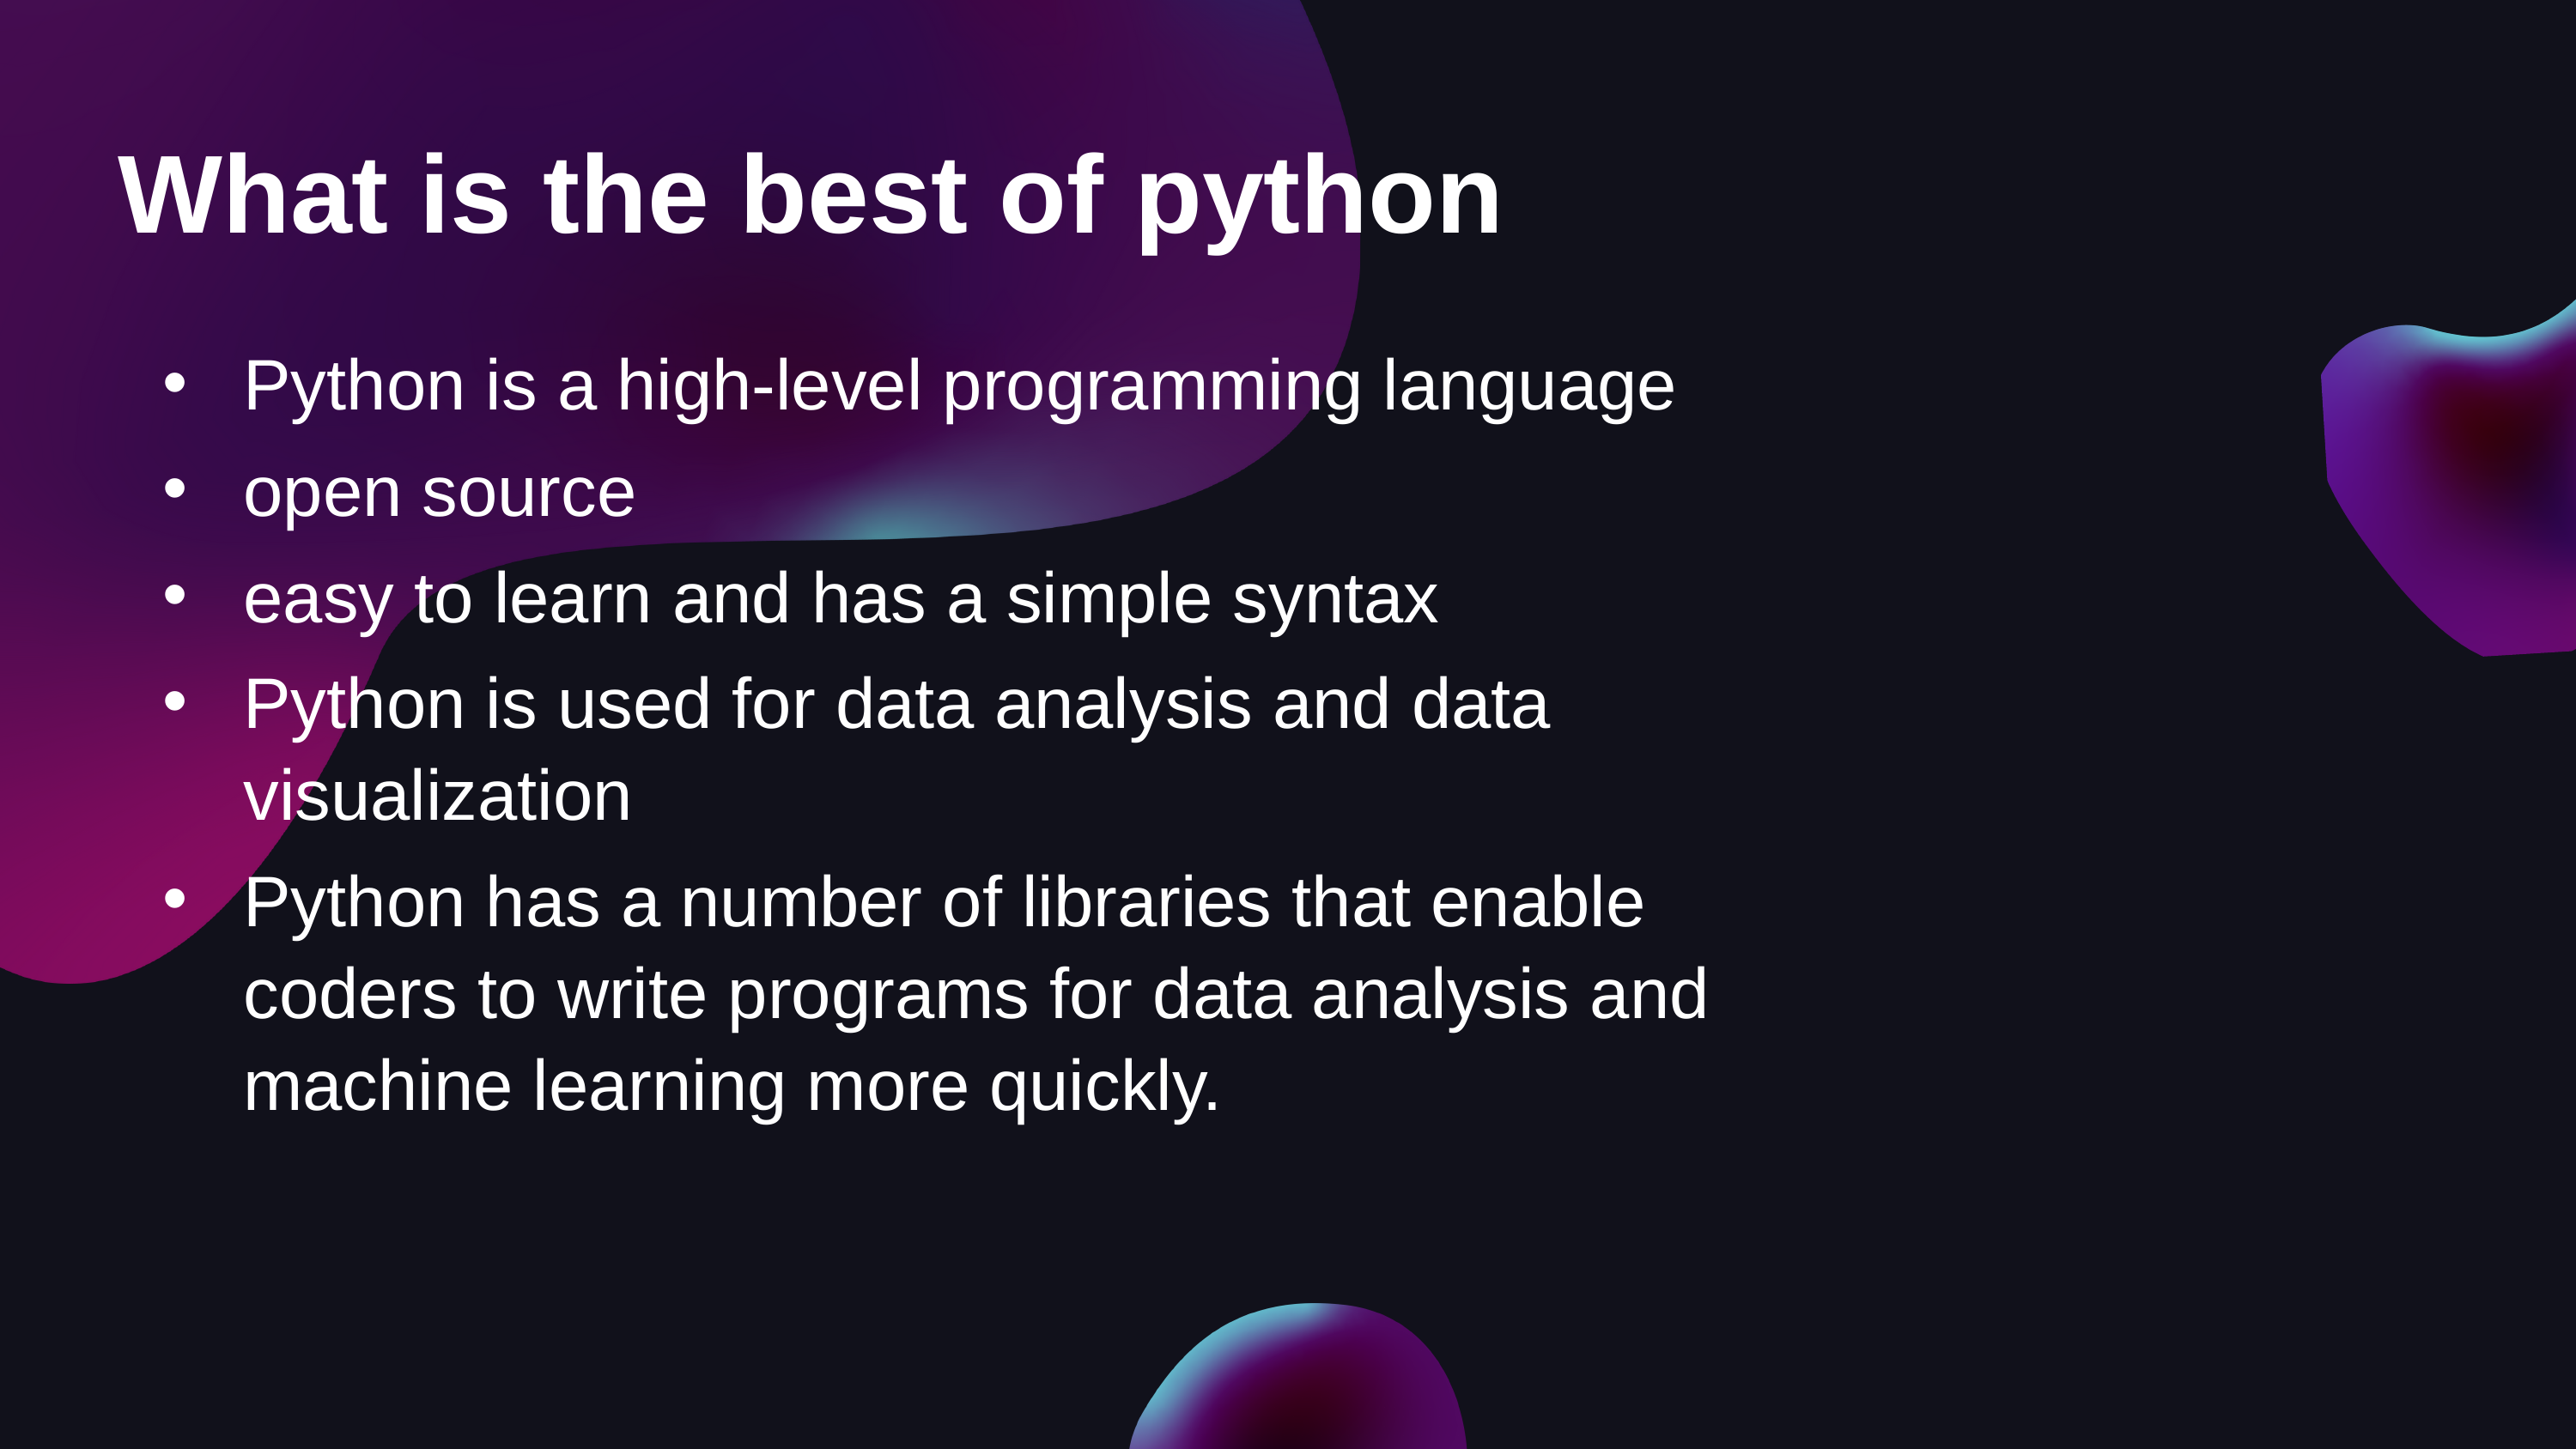

What is the best of python

Python is a high-level programming language
open source
easy to learn and has a simple syntax
Python is used for data analysis and data visualization
Python has a number of libraries that enable coders to write programs for data analysis and machine learning more quickly.